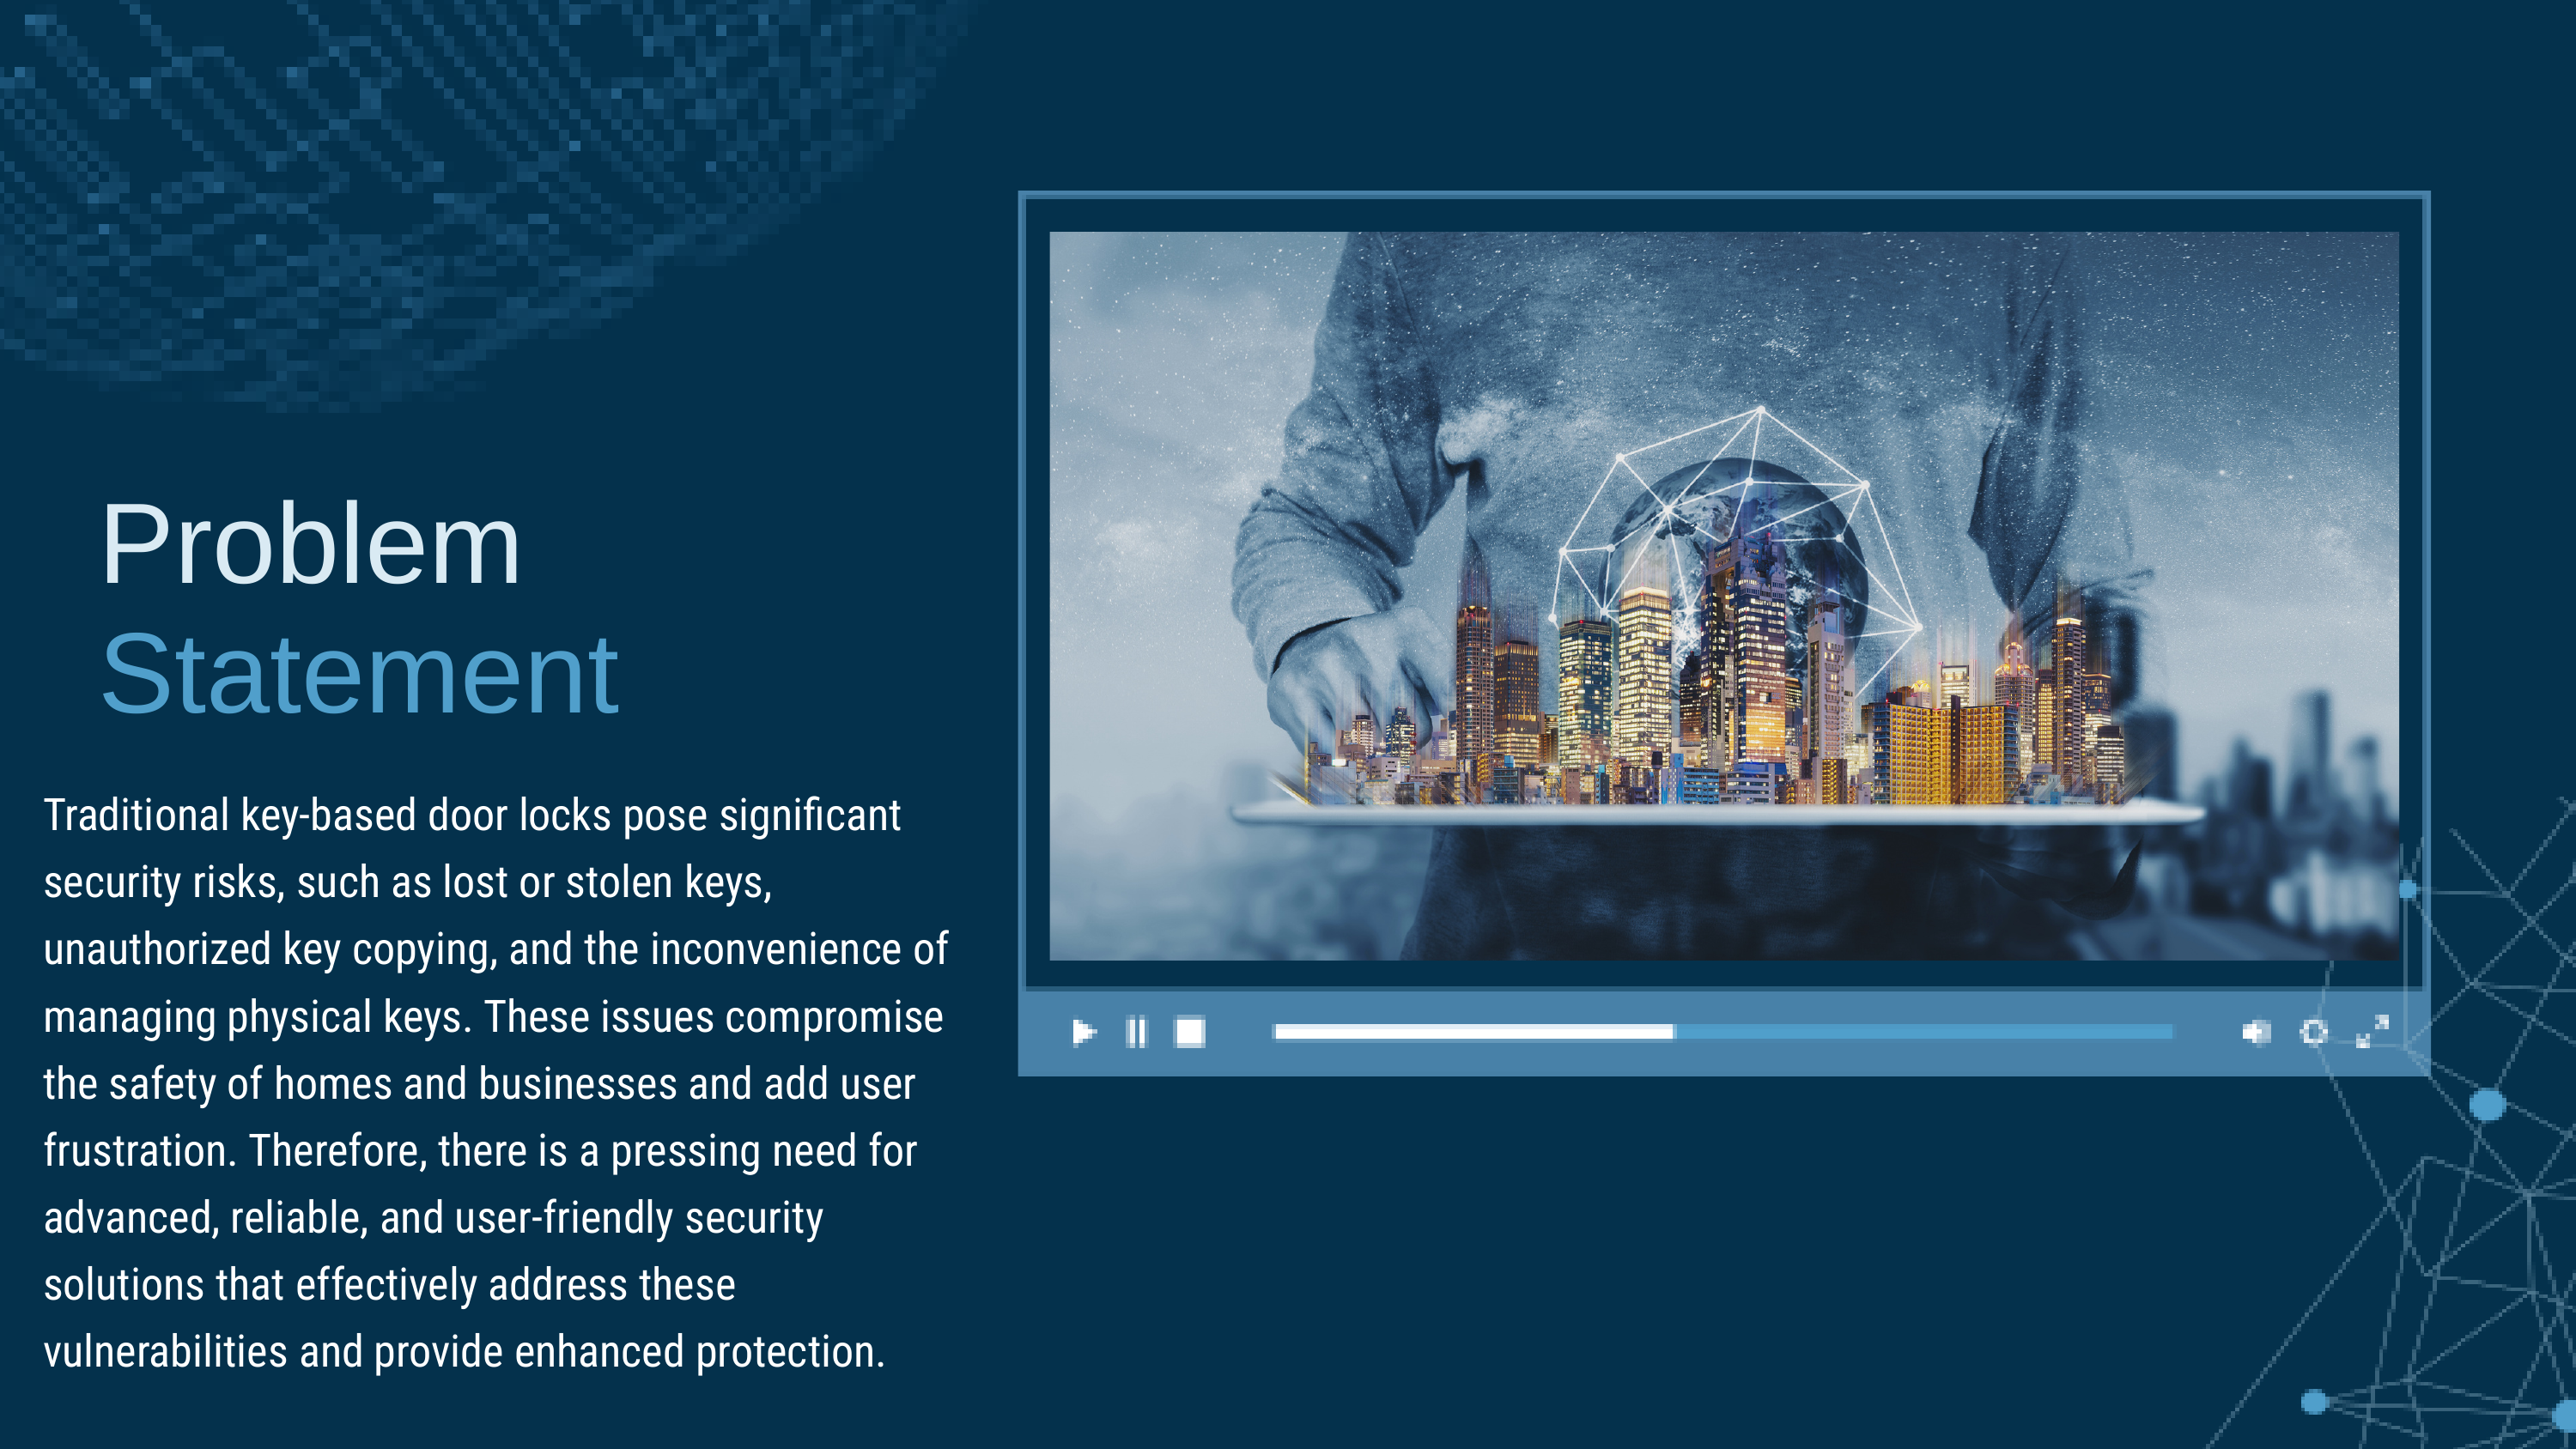

Problem
Statement
Traditional key-based door locks pose significant security risks, such as lost or stolen keys, unauthorized key copying, and the inconvenience of managing physical keys. These issues compromise the safety of homes and businesses and add user frustration. Therefore, there is a pressing need for advanced, reliable, and user-friendly security solutions that effectively address these vulnerabilities and provide enhanced protection.